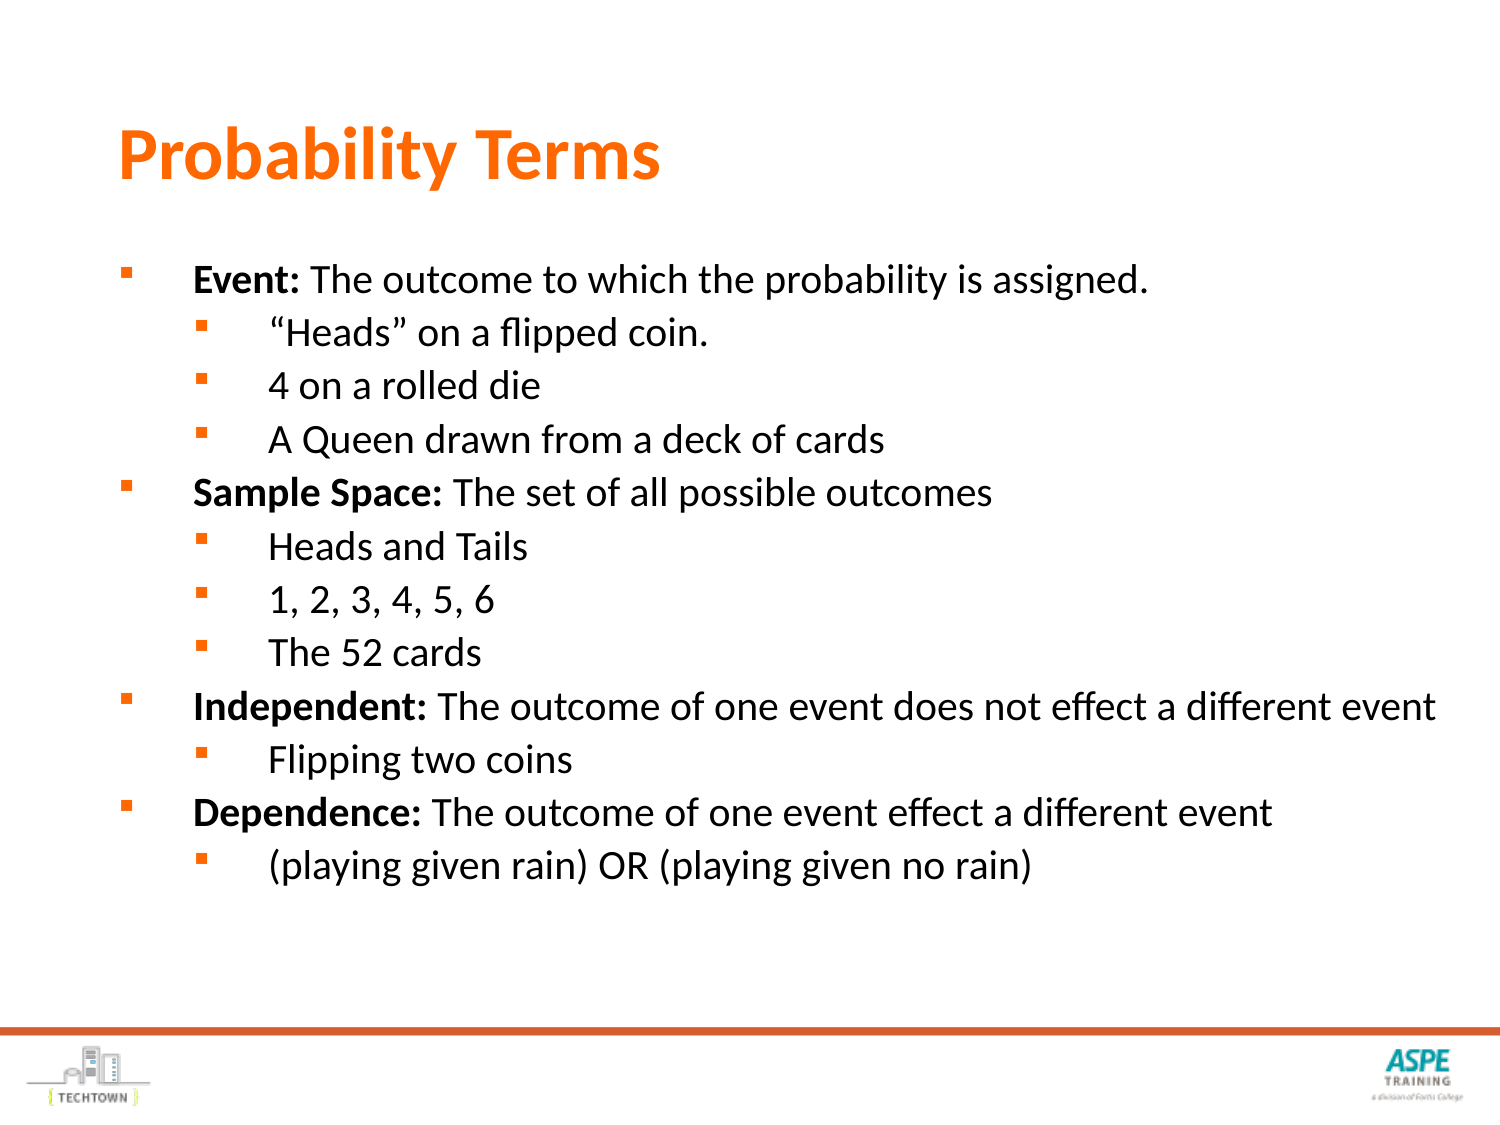

# Probability Terms
Event: The outcome to which the probability is assigned.
“Heads” on a flipped coin.
4 on a rolled die
A Queen drawn from a deck of cards
Sample Space: The set of all possible outcomes
Heads and Tails
1, 2, 3, 4, 5, 6
The 52 cards
Independent: The outcome of one event does not effect a different event
Flipping two coins
Dependence: The outcome of one event effect a different event
(playing given rain) OR (playing given no rain)